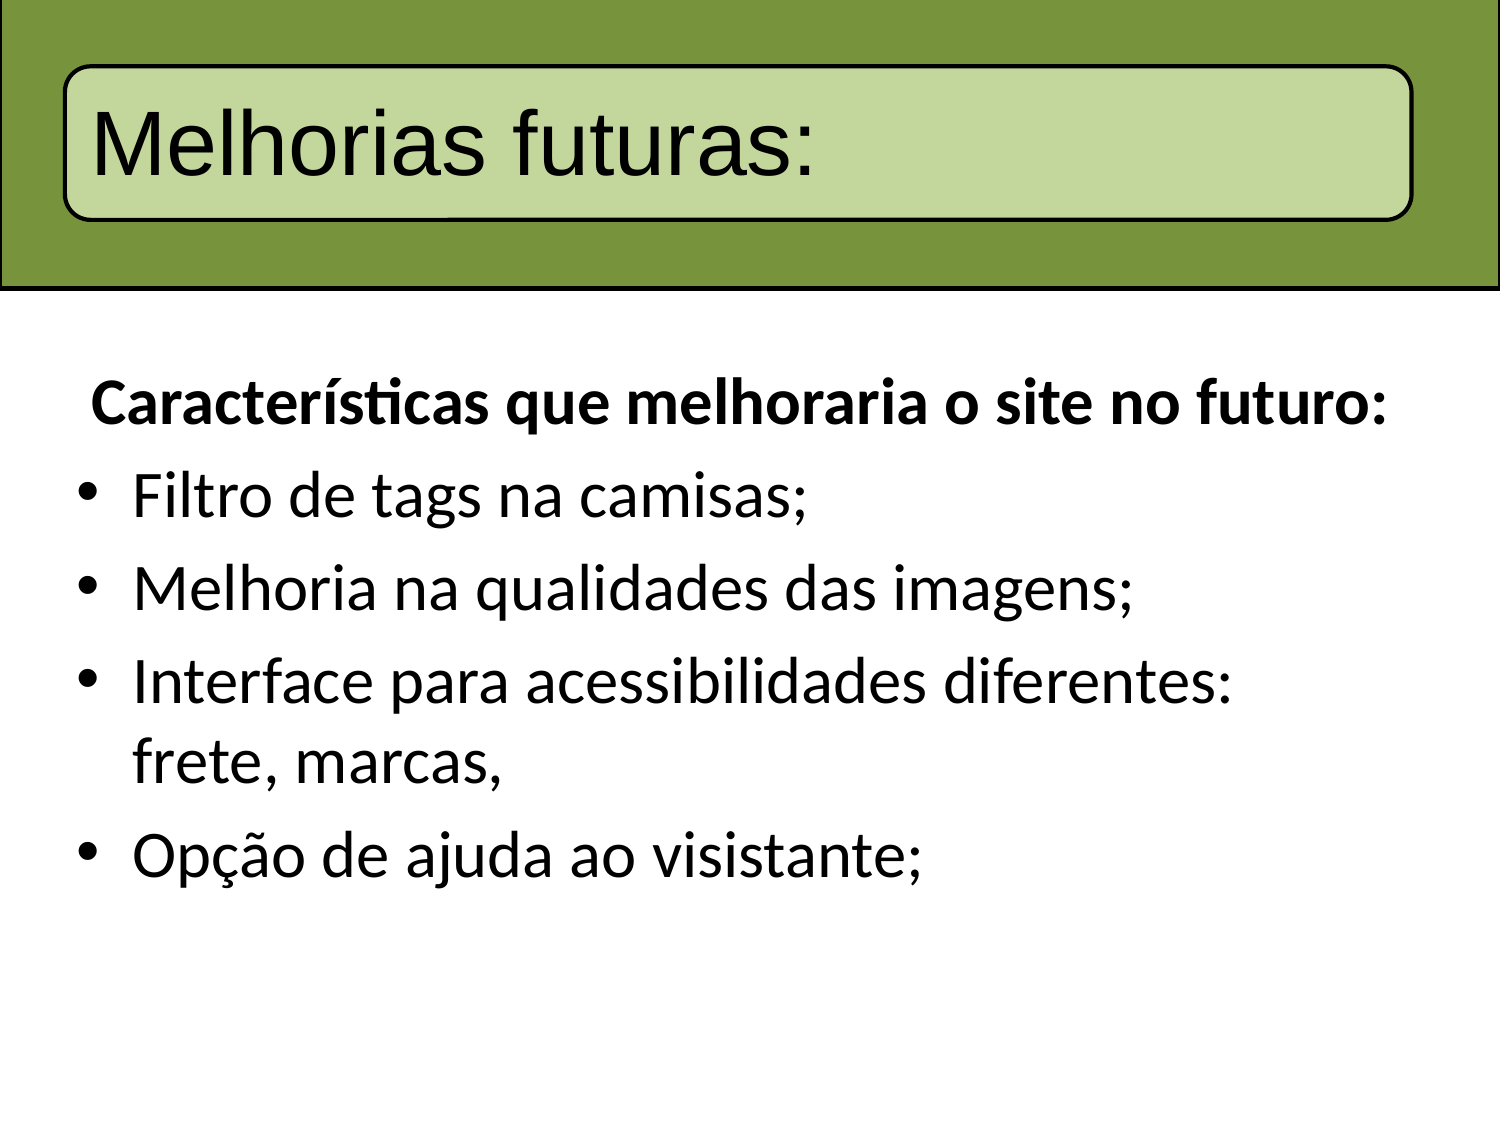

# Melhorias futuras:

 Características que melhoraria o site no futuro:
Filtro de tags na camisas;
Melhoria na qualidades das imagens;
Interface para acessibilidades diferentes: frete, marcas,
Opção de ajuda ao visistante;